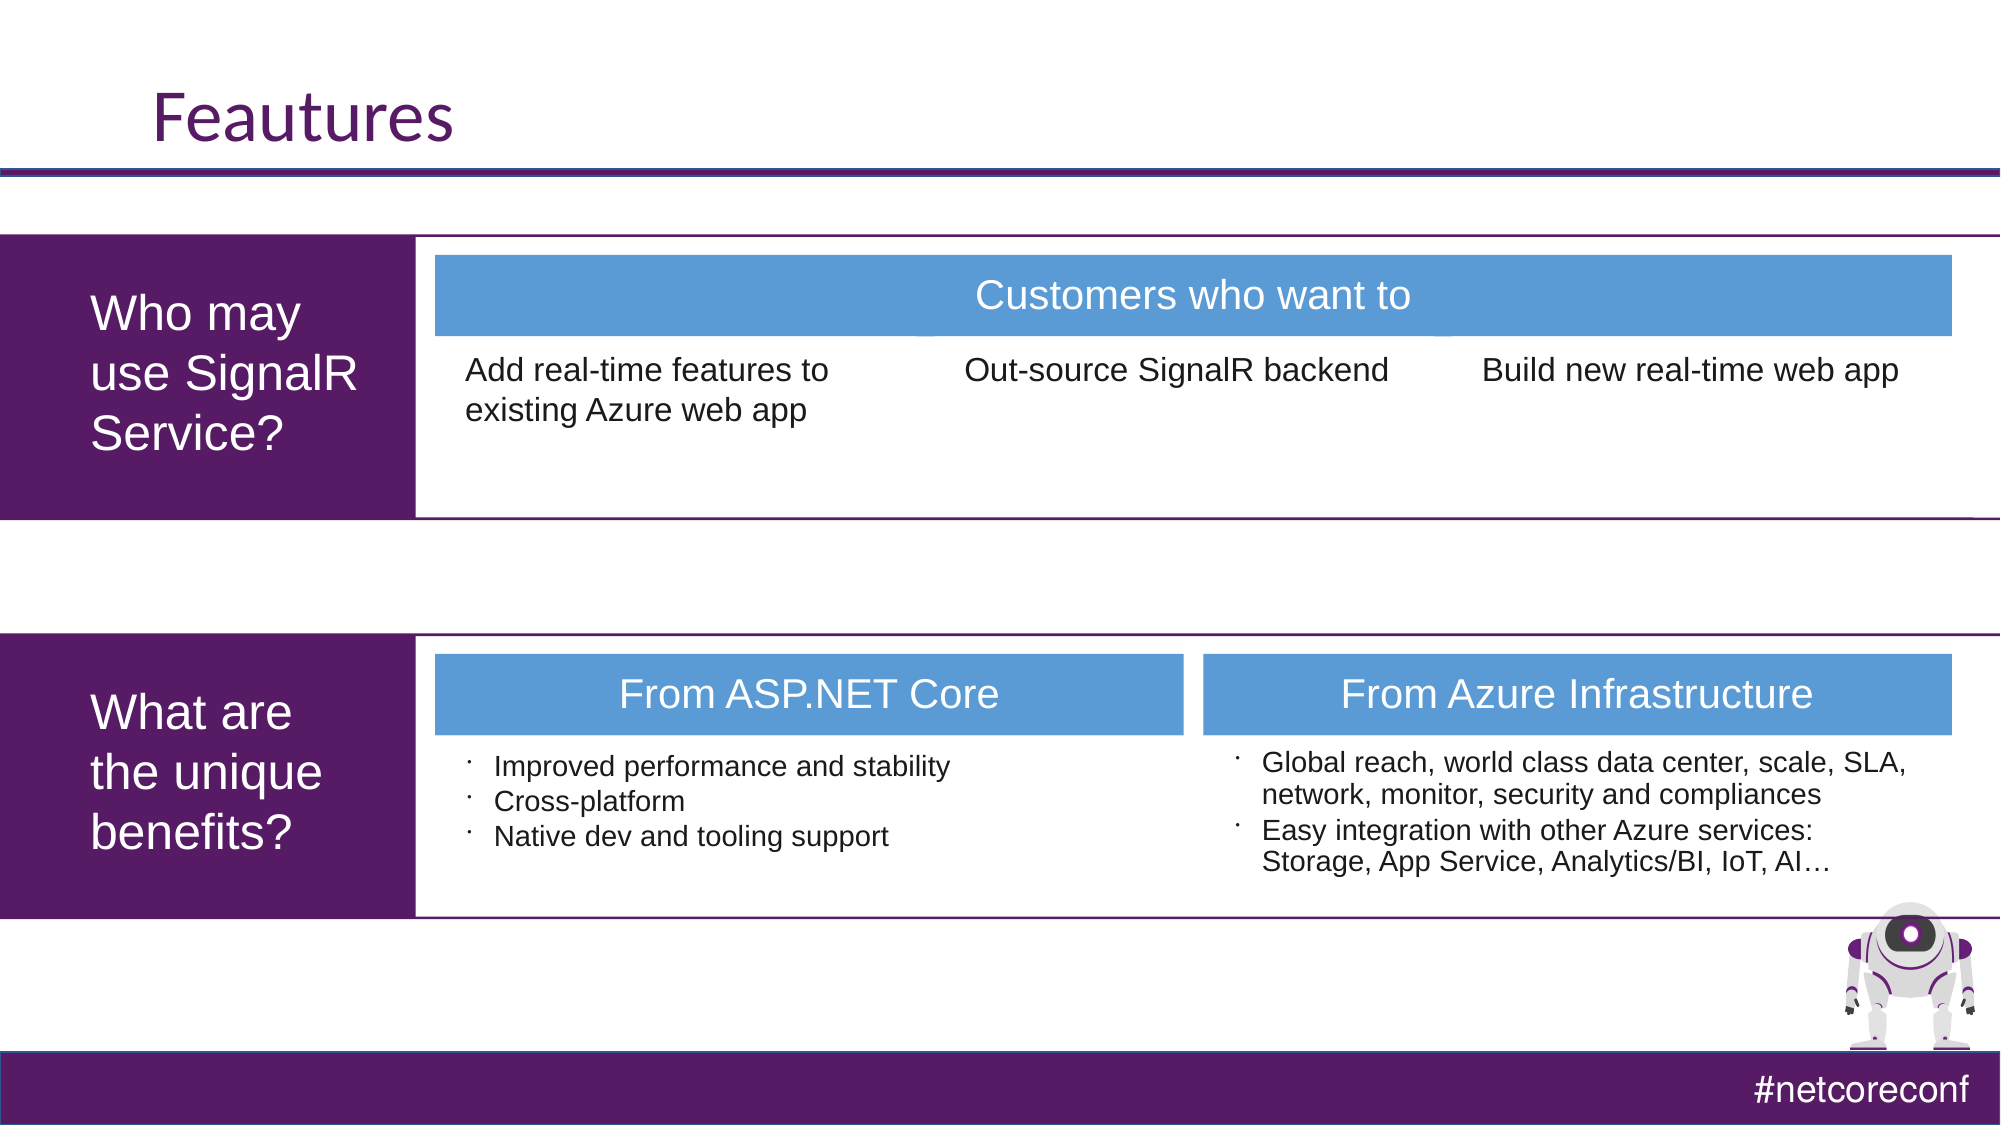

# Feautures
Who may
use SignalR Service?

Customers who want to
Add real-time features to existing Azure web app
Out-source SignalR backend
Build new real-time web app

What are
the unique benefits?

From ASP.NET Core
From Azure Infrastructure
Improved performance and stability
Cross-platform
Native dev and tooling support
Global reach, world class data center, scale, SLA, network, monitor, security and compliances
Easy integration with other Azure services:
Storage, App Service, Analytics/BI, IoT, AI…